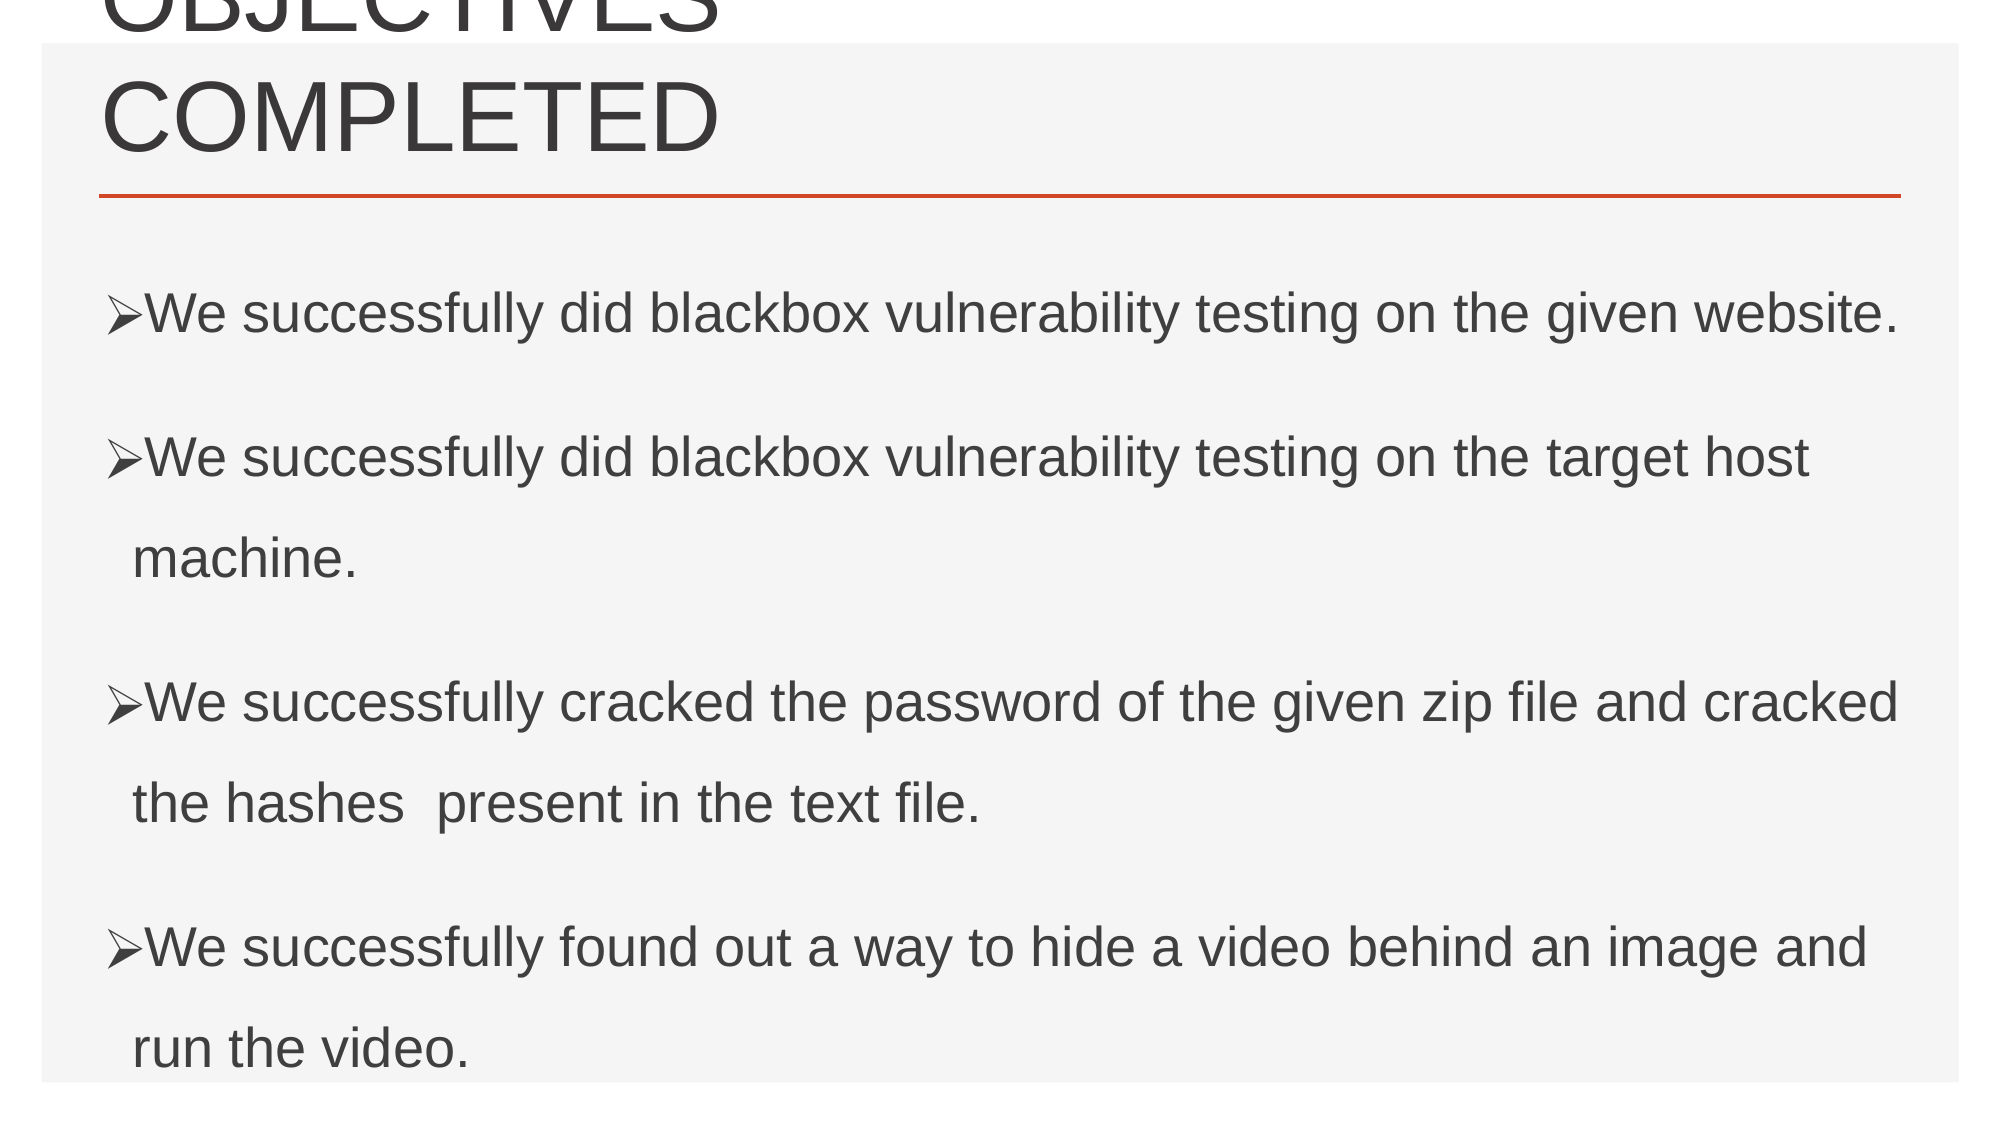

# OBJECTIVES COMPLETED
We successfully did blackbox vulnerability testing on the given website.
We successfully did blackbox vulnerability testing on the target host machine.
We successfully cracked the password of the given zip file and cracked the hashes  present in the text file.
We successfully found out a way to hide a video behind an image and run the video.